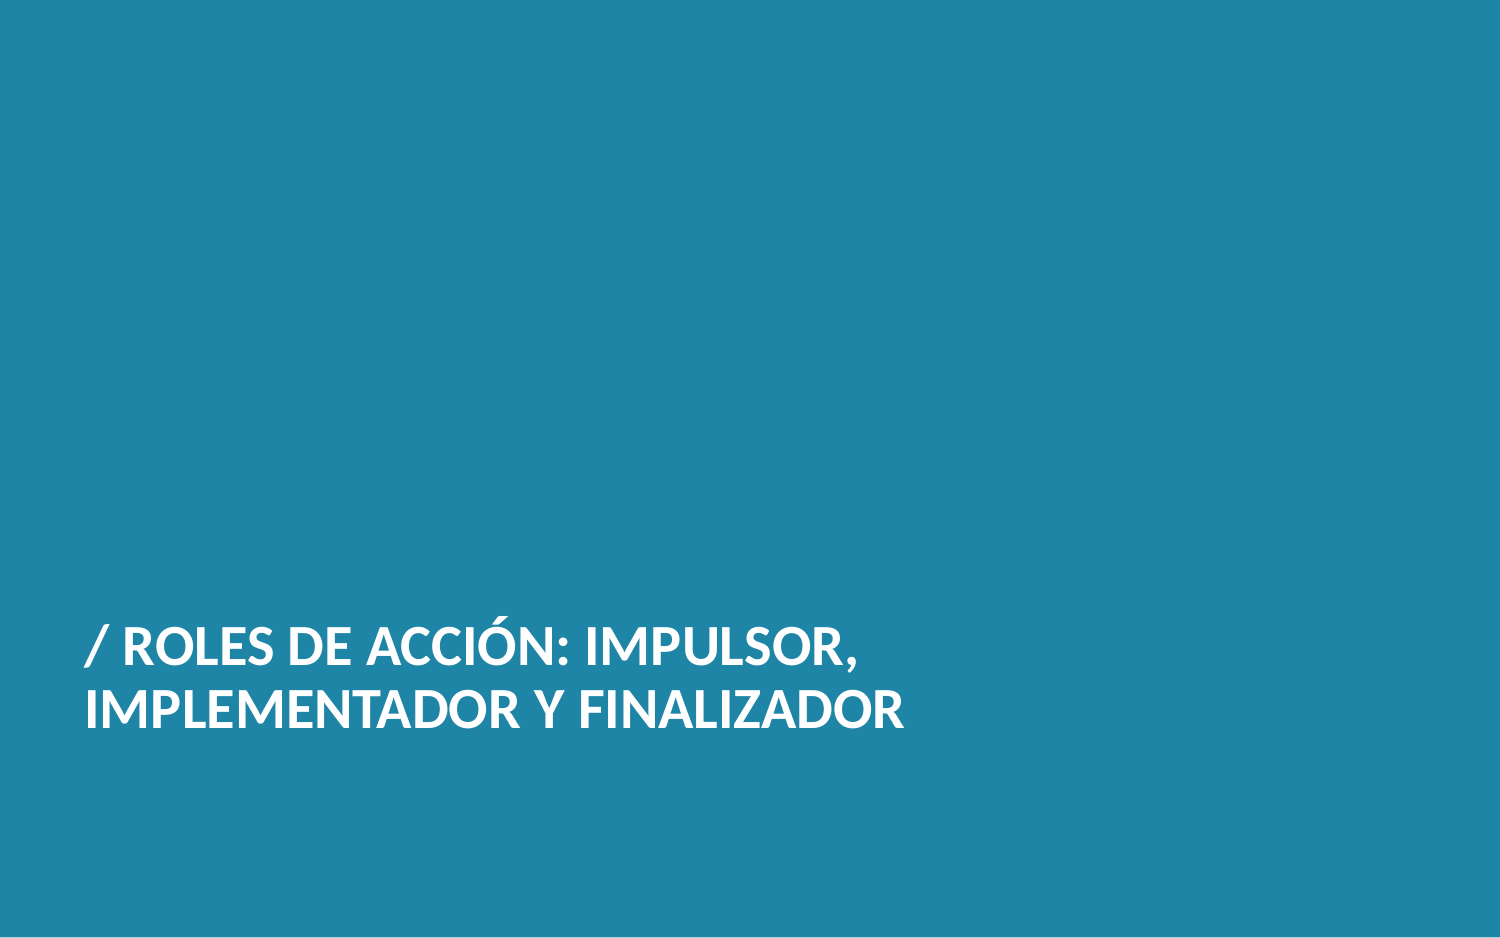

/ ROLES DE ACCIÓN: IMPULSOR, IMPLEMENTADOR Y FINALIZADOR